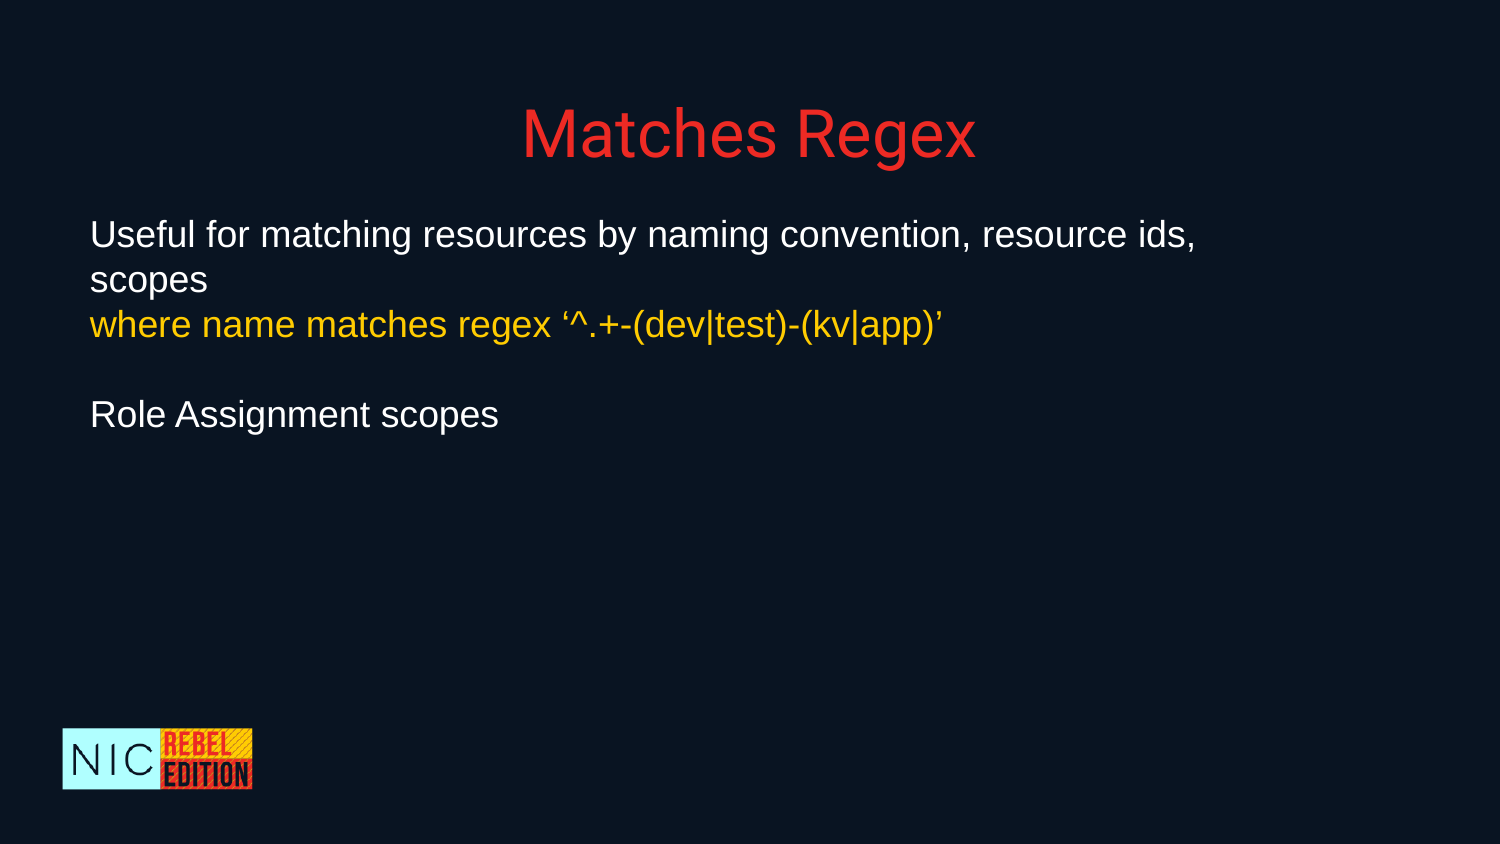

# Matches Regex
Useful for matching resources by naming convention, resource ids, scopes
where name matches regex ‘^.+-(dev|test)-(kv|app)’

Role Assignment scopes